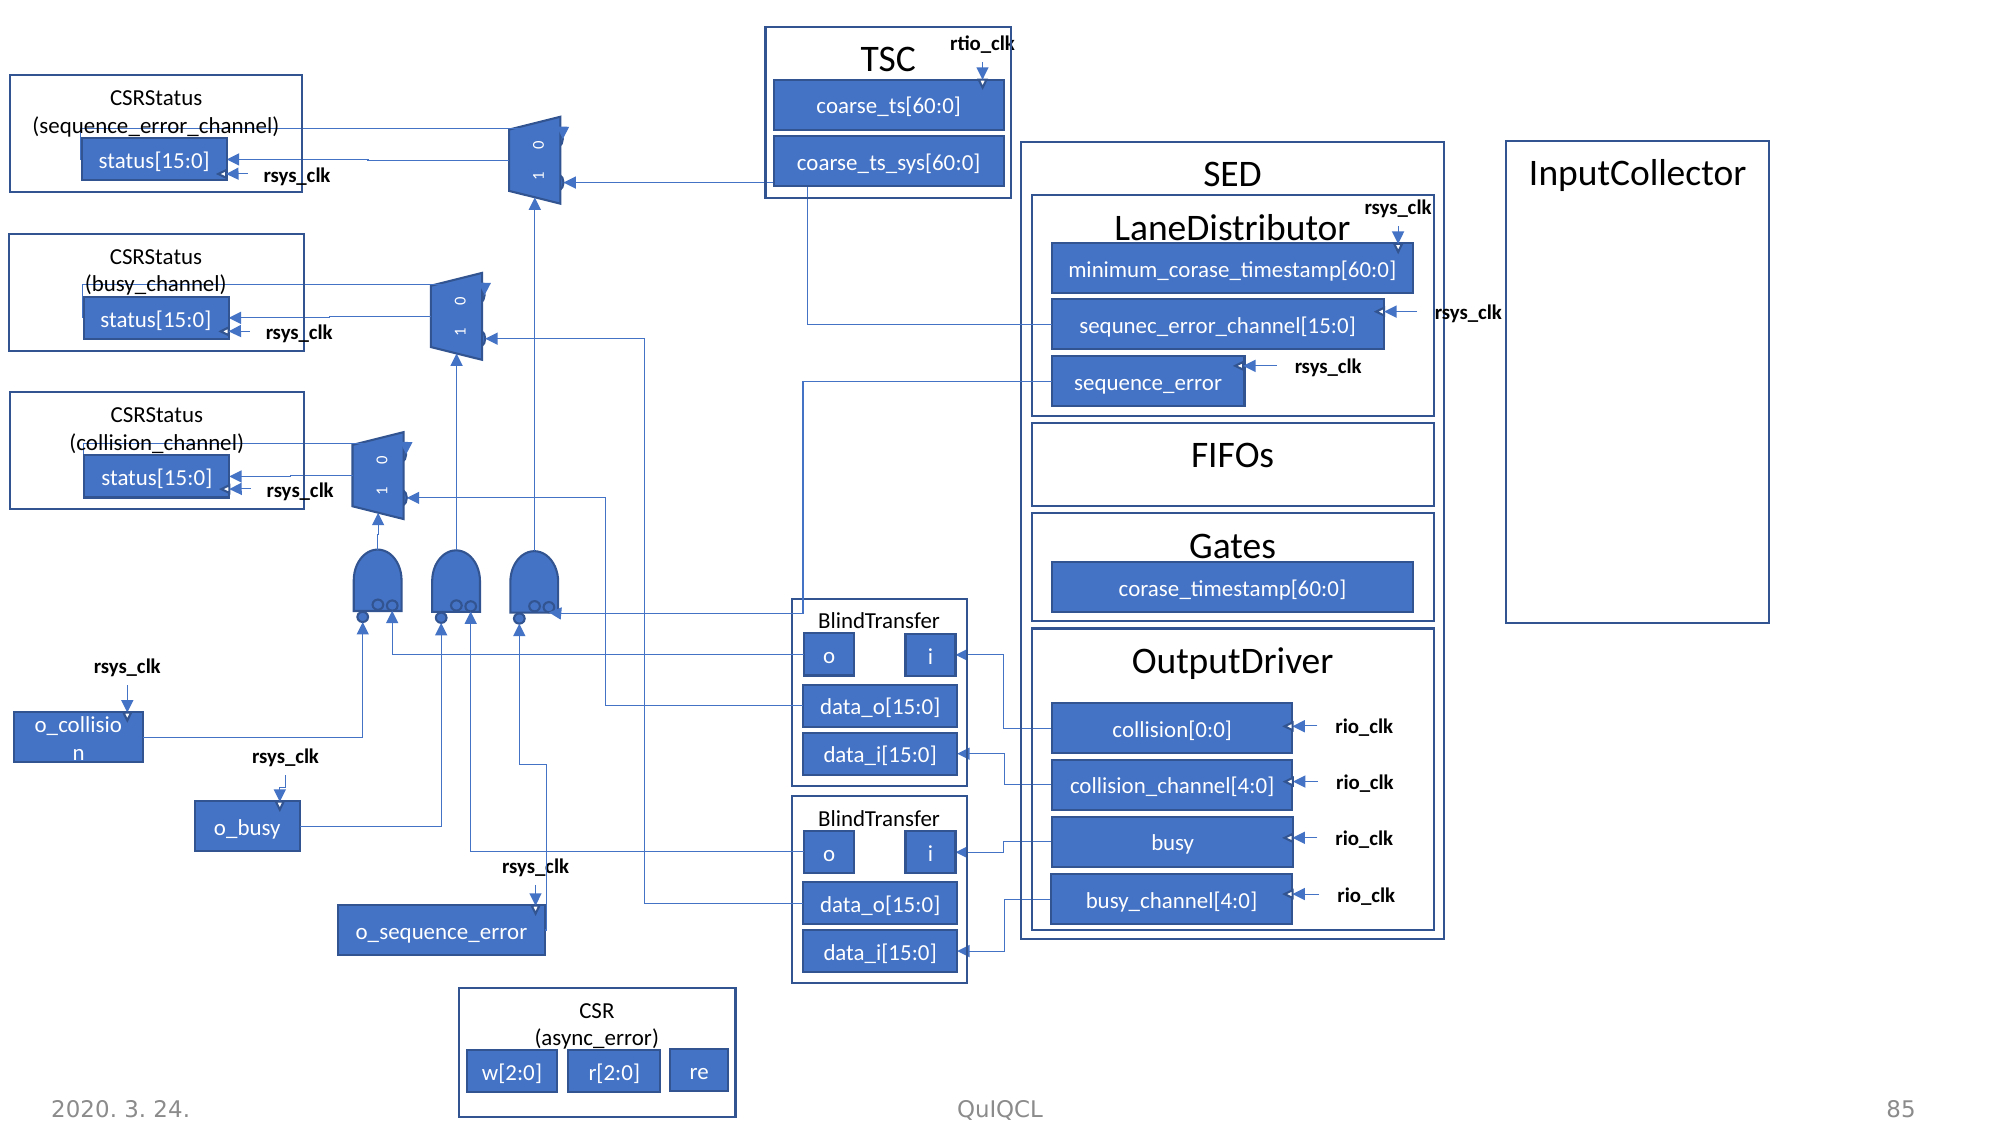

rtio_clk
TSC
coarse_ts[60:0]
coarse_ts_sys[60:0]

CSRStatus
(sequence_error_channel)
status[15:0]
rsys_clk

1      0

InputCollector
SED
LaneDistributor
minimum_corase_timestamp[60:0]
FIFOs
Gates
corase_timestamp[60:0]
OutputDriver
rsys_clk

collision[0:0]
rio_clk

collision_channel[4:0]
rio_clk

busy
rio_clk

rio_clk
busy_channel[4:0]

rsys_clk
sequnec_error_channel[15:0]

sequence_error
rsys_clk

CSRStatus
(busy_channel)
status[15:0]
rsys_clk

1      0

CSRStatus
(collision_channel)
status[15:0]
rsys_clk

1      0

BlindTransfer
o
i
data_o[15:0]
data_i[15:0]
rsys_clk
o_collision

rsys_clk
o_busy

BlindTransfer
o
i
data_o[15:0]
data_i[15:0]
rsys_clk
o_sequence_error

CSR
(async_error)
w[2:0]
r[2:0]
re
2020. 3. 24.
QuIQCL
85